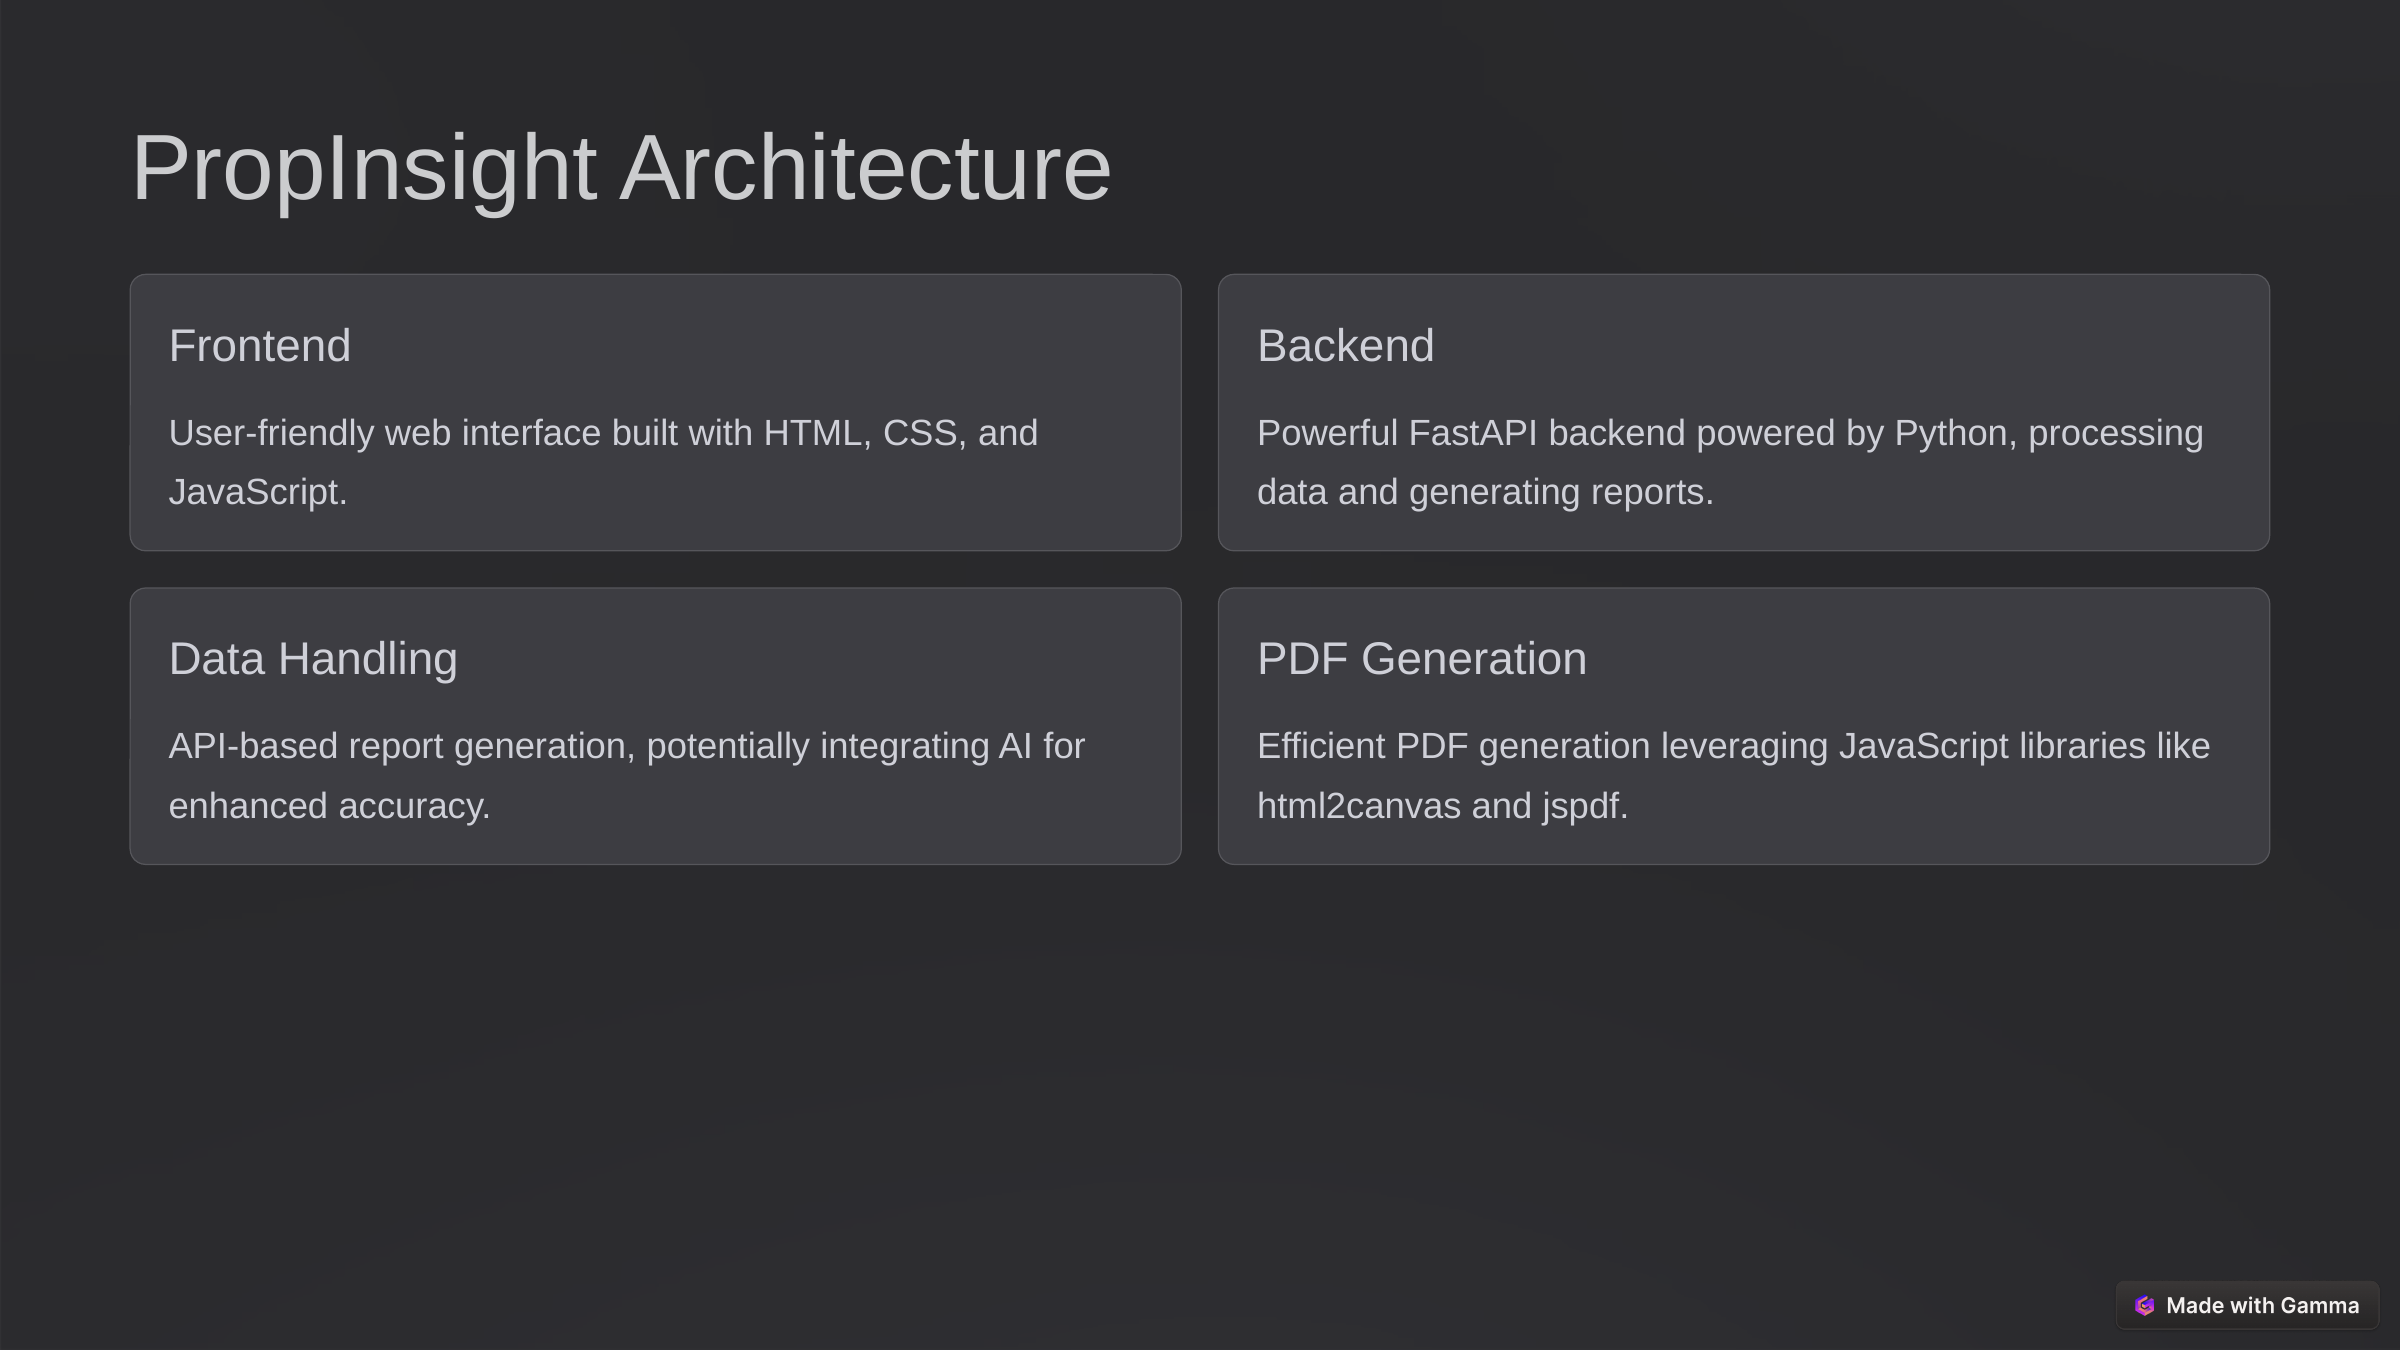

PropInsight Architecture

Frontend
Backend
User-friendly web interface built with HTML, CSS, and JavaScript.
Powerful FastAPI backend powered by Python, processing data and generating reports.

Data Handling
PDF Generation
API-based report generation, potentially integrating AI for enhanced accuracy.
Efficient PDF generation leveraging JavaScript libraries like html2canvas and jspdf.